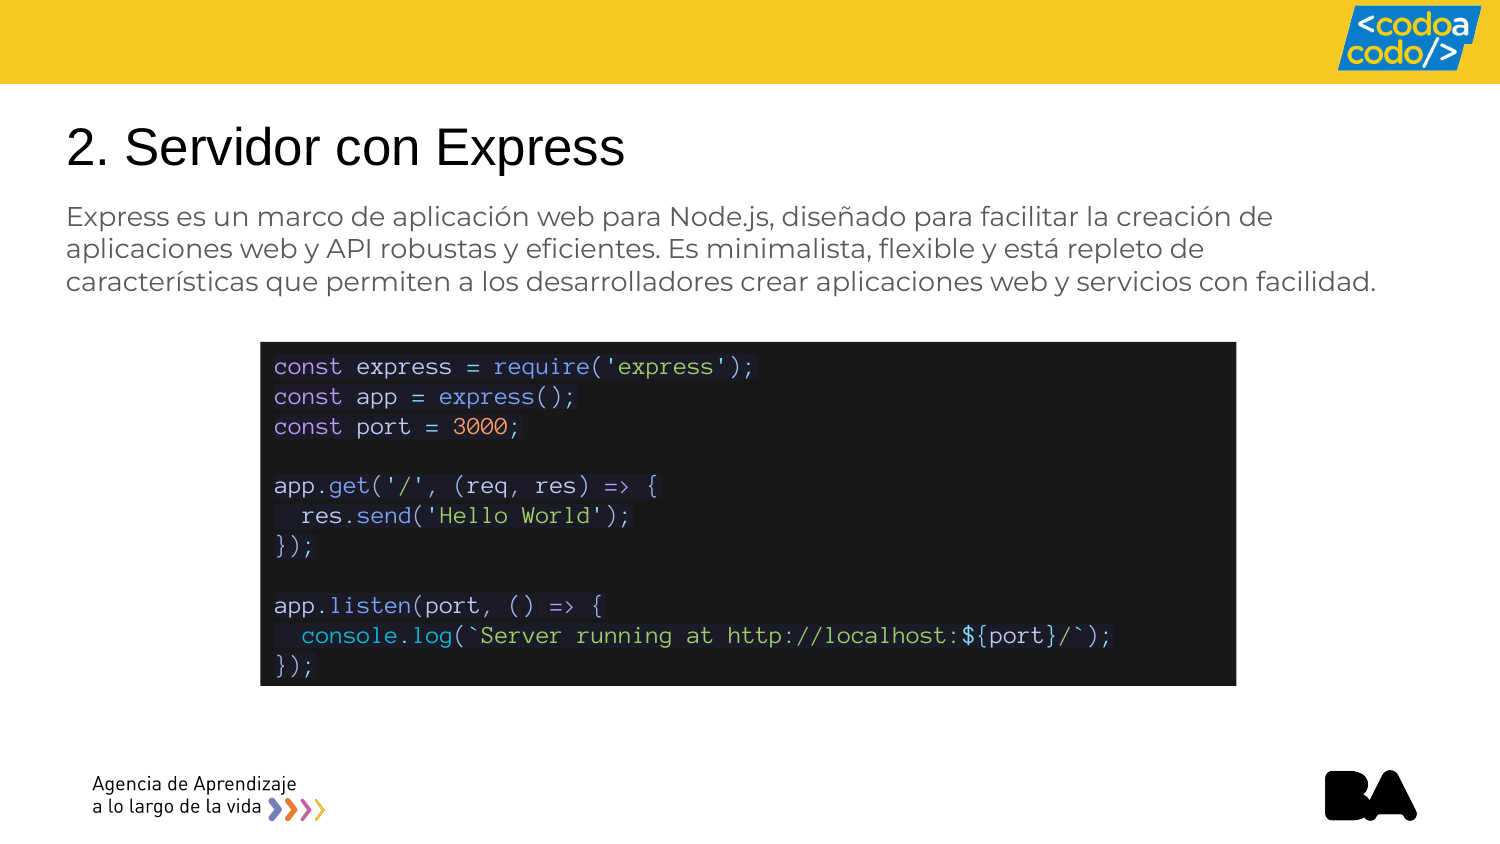

# 2. Servidor con Express
Express es un marco de aplicación web para Node.js, diseñado para facilitar la creación de aplicaciones web y API robustas y eficientes. Es minimalista, flexible y está repleto de características que permiten a los desarrolladores crear aplicaciones web y servicios con facilidad.
const express = require('express');
const app = express();
const port = 3000;
app.get('/', (req, res) => {
  res.send('Hello World');
});
app.listen(port, () => {
  console.log(`Server running at http://localhost:${port}/`);
});